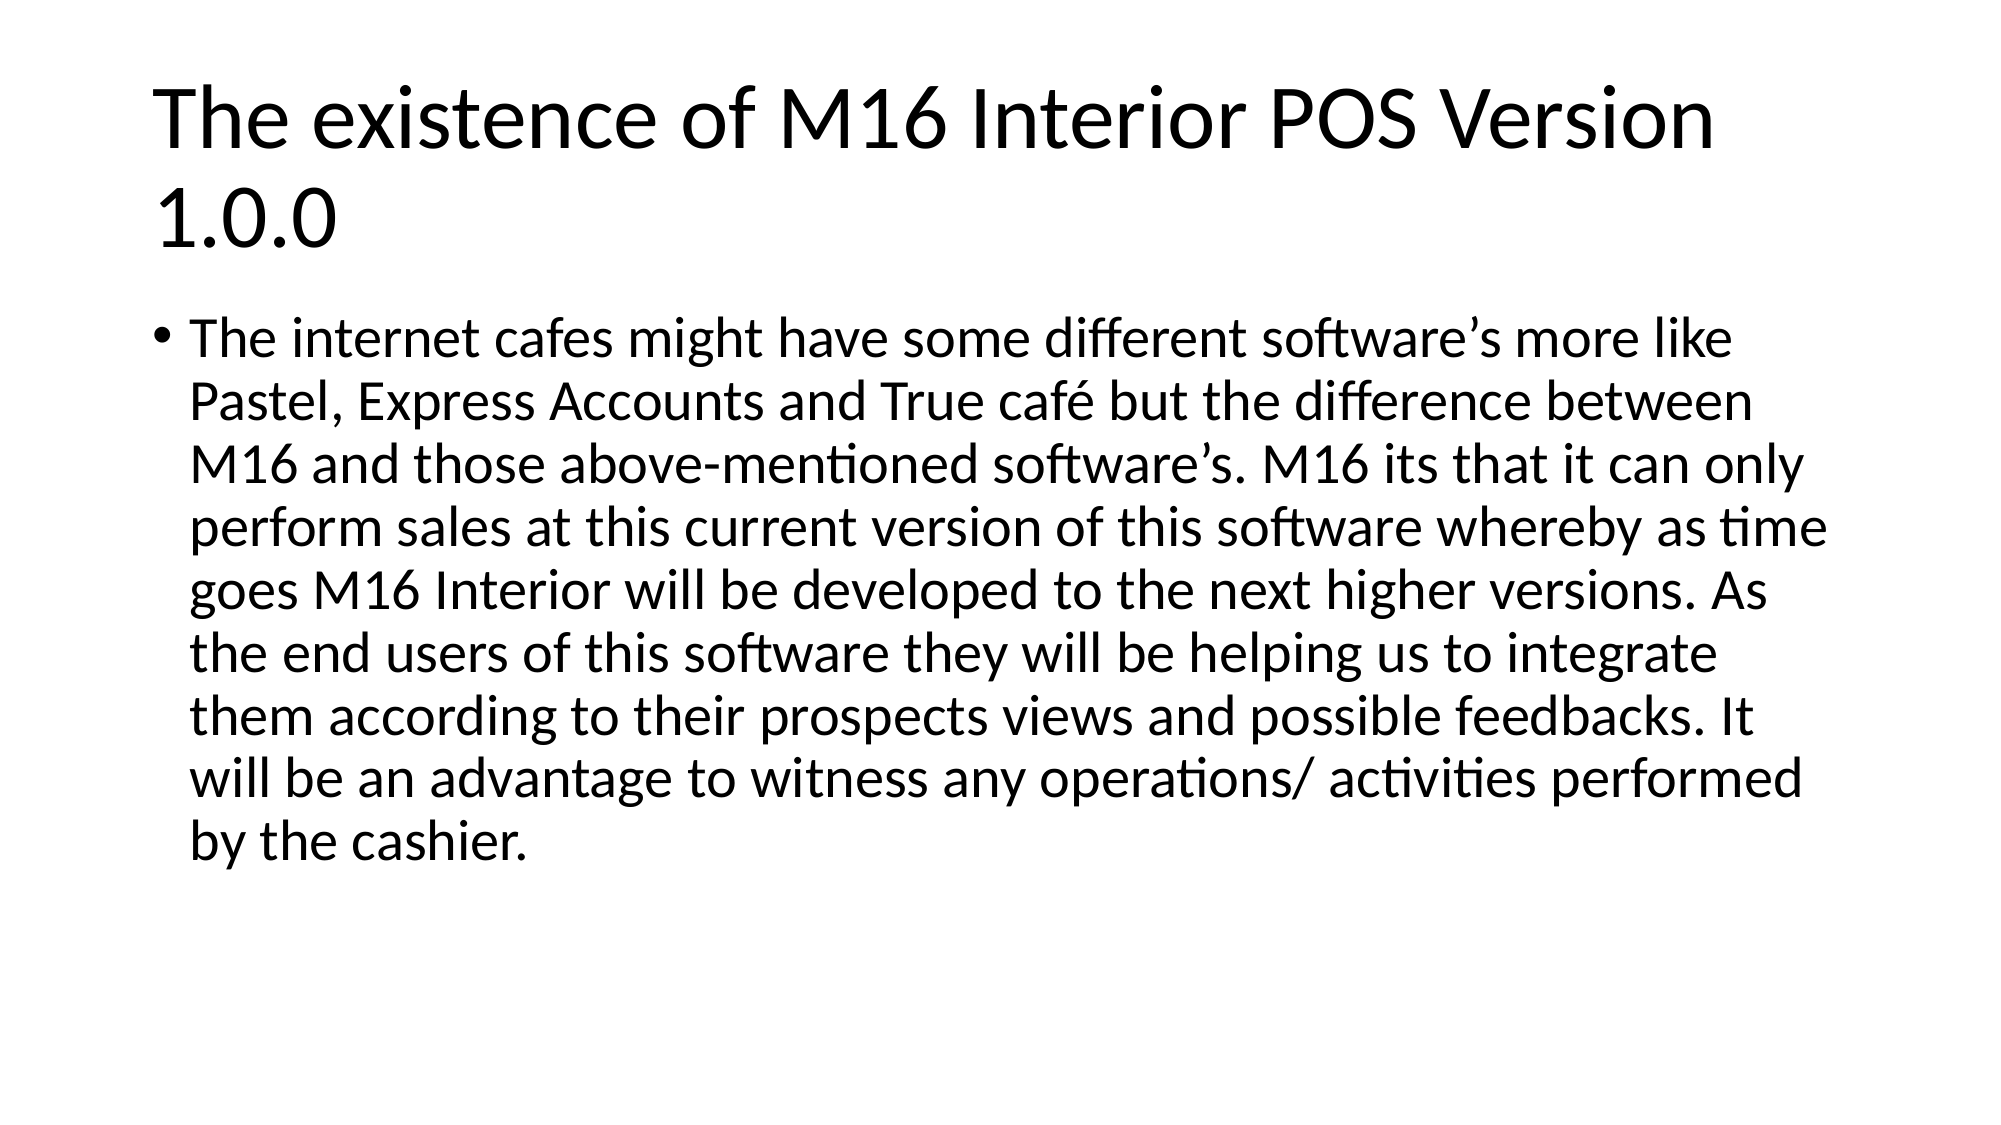

# The existence of M16 Interior POS Version 1.0.0
The internet cafes might have some different software’s more like Pastel, Express Accounts and True café but the difference between M16 and those above-mentioned software’s. M16 its that it can only perform sales at this current version of this software whereby as time goes M16 Interior will be developed to the next higher versions. As the end users of this software they will be helping us to integrate them according to their prospects views and possible feedbacks. It will be an advantage to witness any operations/ activities performed by the cashier.